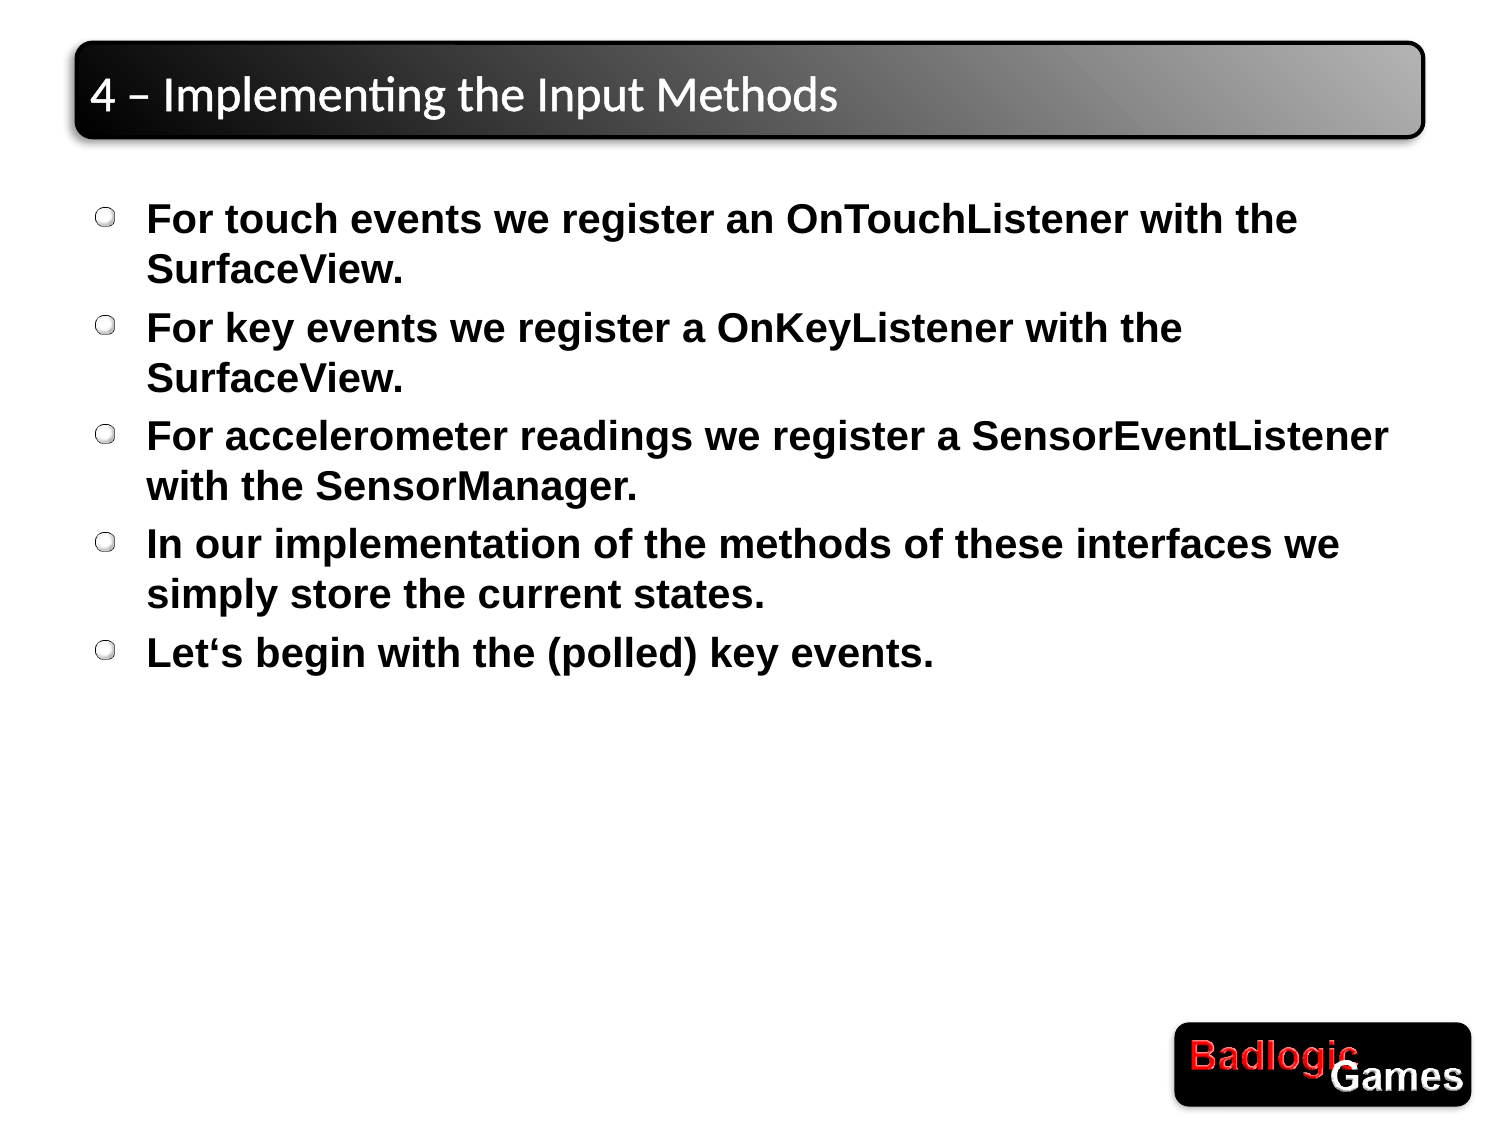

# 4 – Implementing the Input Methods
For touch events we register an OnTouchListener with the SurfaceView.
For key events we register a OnKeyListener with the SurfaceView.
For accelerometer readings we register a SensorEventListener with the SensorManager.
In our implementation of the methods of these interfaces we simply store the current states.
Let‘s begin with the (polled) key events.